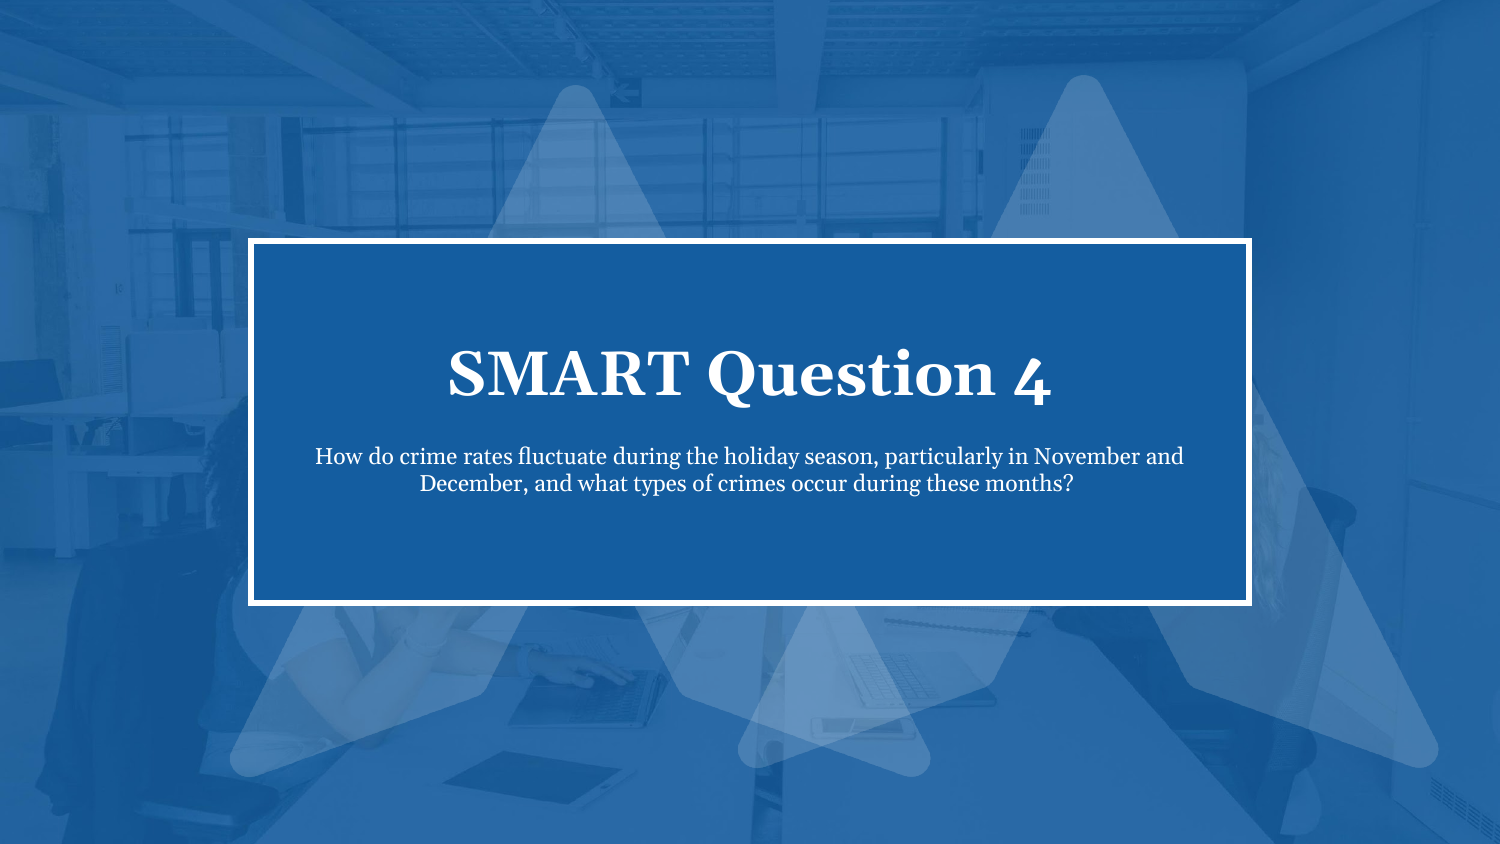

SMART Question 4
How do crime rates fluctuate during the holiday season, particularly in November and December, and what types of crimes occur during these months?